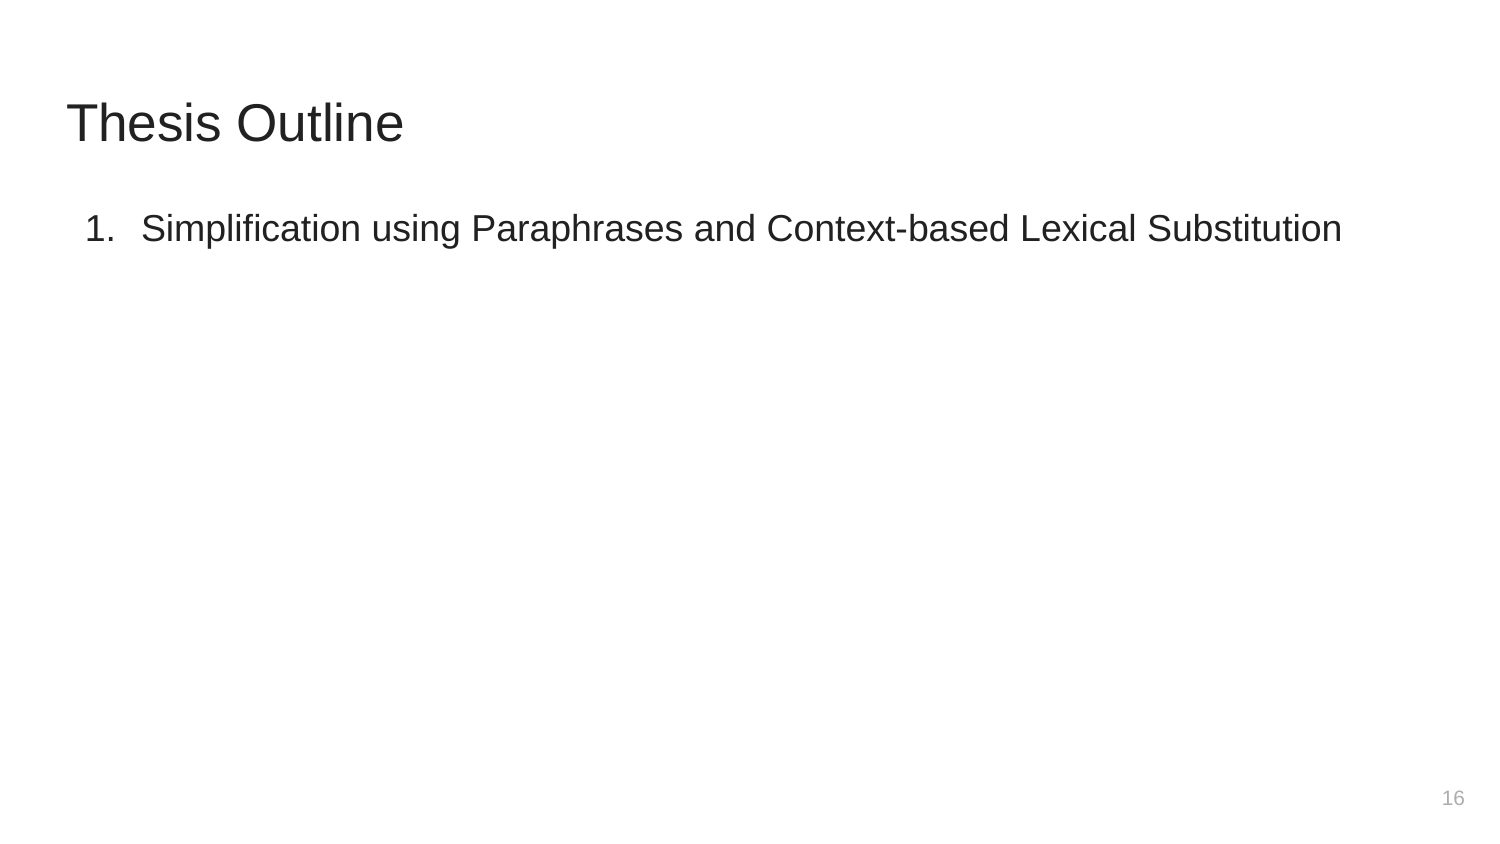

# Thesis Outline
Simplification using Paraphrases and Context-based Lexical Substitution
16